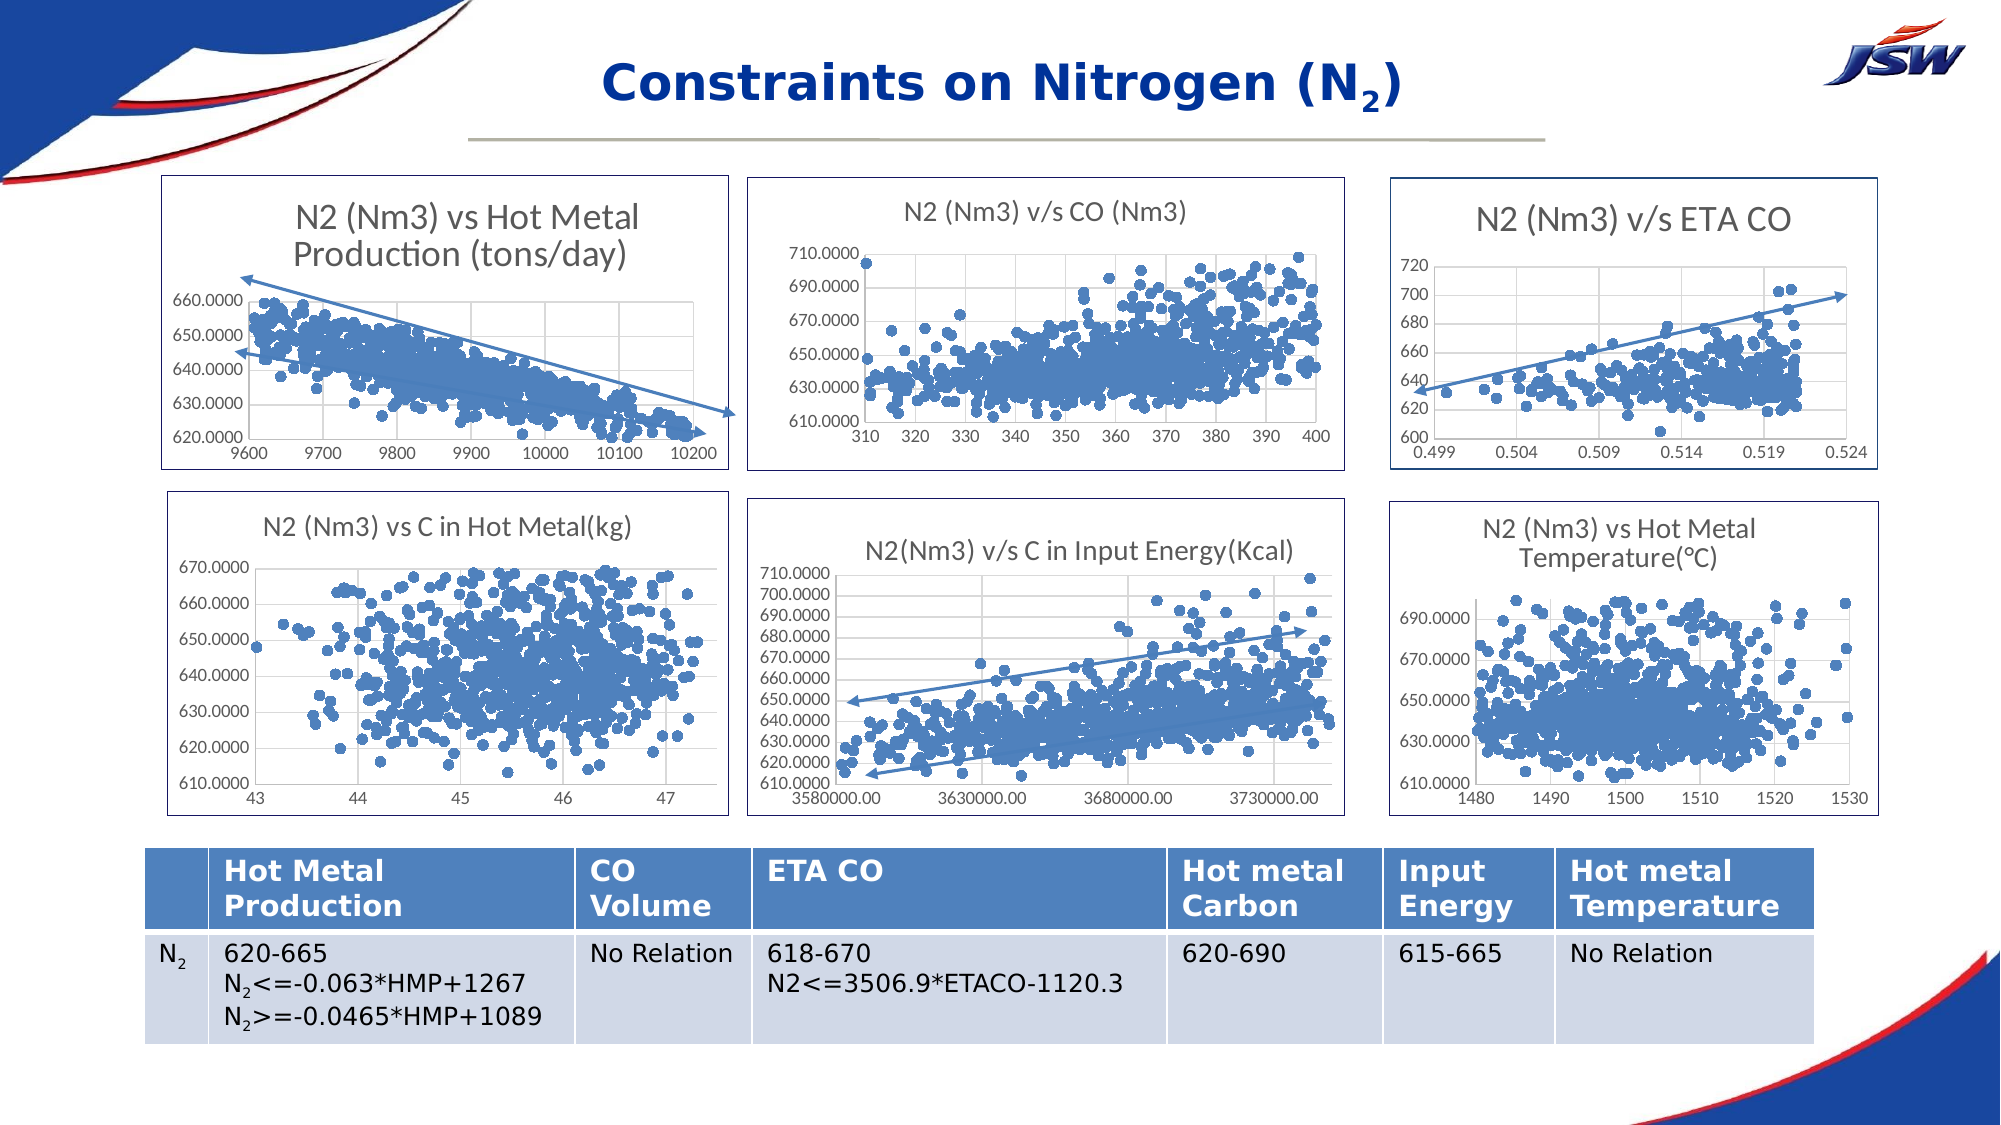

Constraints on Nitrogen (N2)

### Chart:  N2 (Nm3) vs Hot Metal Production (tons/day)

| Category | N2 |
|---|---|

### Chart: N2 (Nm3) v/s CO (Nm3)

| Category | N2 |
|---|---|

### Chart: N2 (Nm3) v/s ETA CO

| Category |  |
|---|---|

### Chart: N2 (Nm3) vs C in Hot Metal(kg)

| Category | N2 |
|---|---|

### Chart: N2(Nm3) v/s C in Input Energy(Kcal)

| Category | N2 |
|---|---|

### Chart: N2 (Nm3) vs Hot Metal Temperature(°C)

| Category | N2 |
|---|---|
|  | Hot Metal Production | CO Volume | ETA CO | Hot metal Carbon | Input Energy | Hot metal Temperature |
| --- | --- | --- | --- | --- | --- | --- |
| N2 | 620-665 N2<=-0.063\*HMP+1267 N2>=-0.0465\*HMP+1089 | No Relation | 618-670 N2<=3506.9\*ETACO-1120.3 | 620-690 | 615-665 | No Relation |